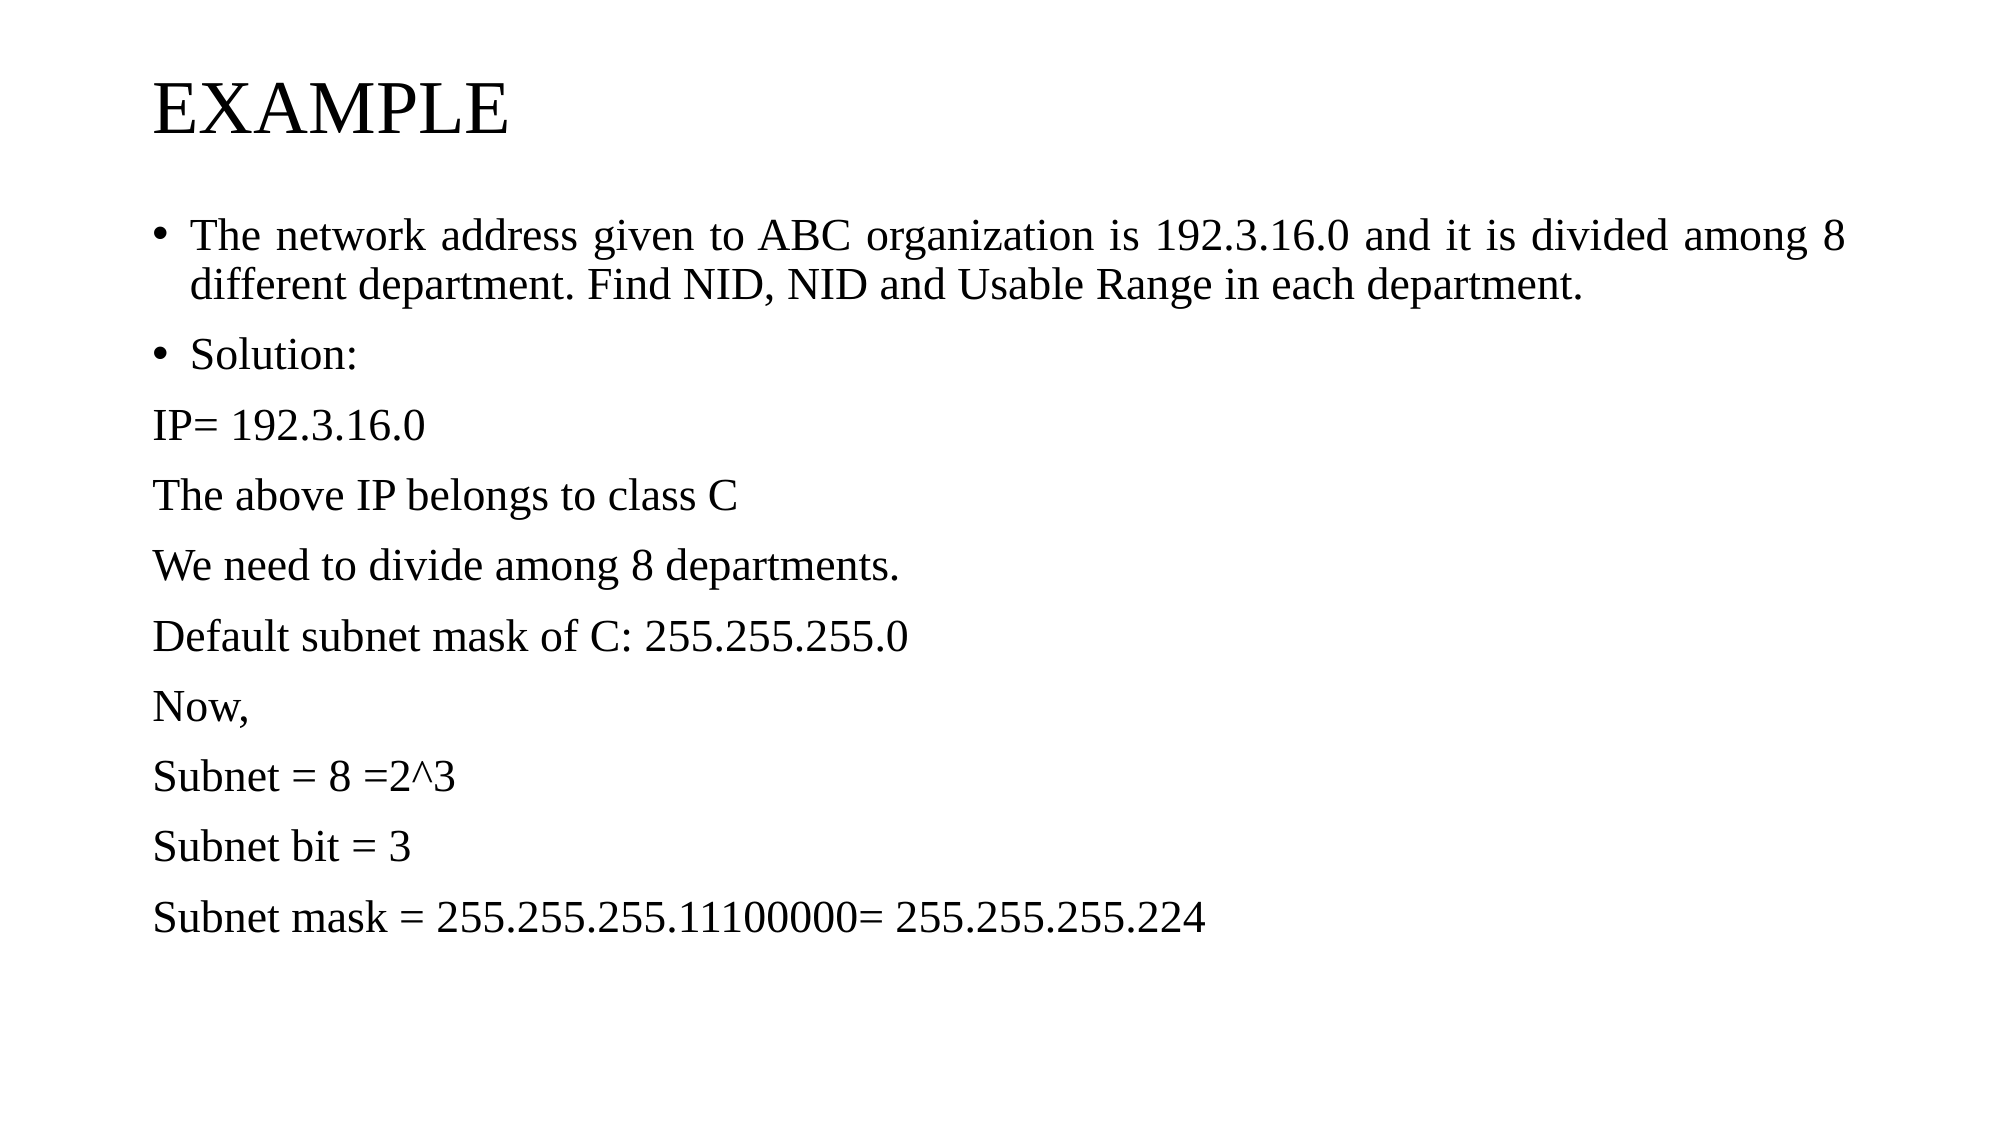

# EXAMPLE
The network address given to ABC organization is 192.3.16.0 and it is divided among 8 different department. Find NID, NID and Usable Range in each department.
Solution:
IP= 192.3.16.0
The above IP belongs to class C
We need to divide among 8 departments.
Default subnet mask of C: 255.255.255.0
Now,
Subnet = 8 =2^3
Subnet bit = 3
Subnet mask = 255.255.255.11100000= 255.255.255.224